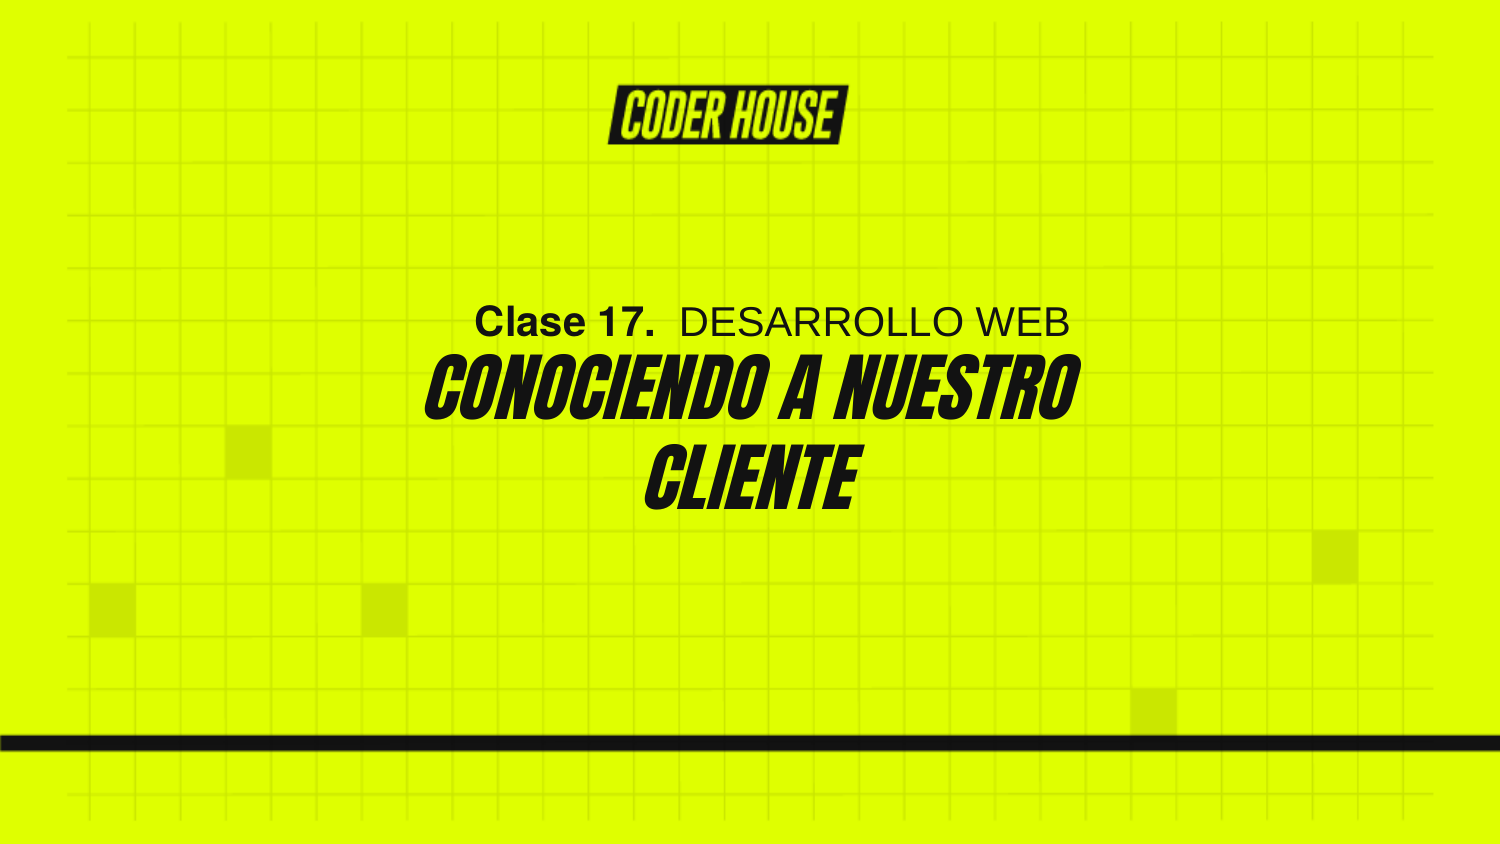

Clase 17.  DESARROLLO WEB
CONOCIENDO A NUESTRO CLIENTE